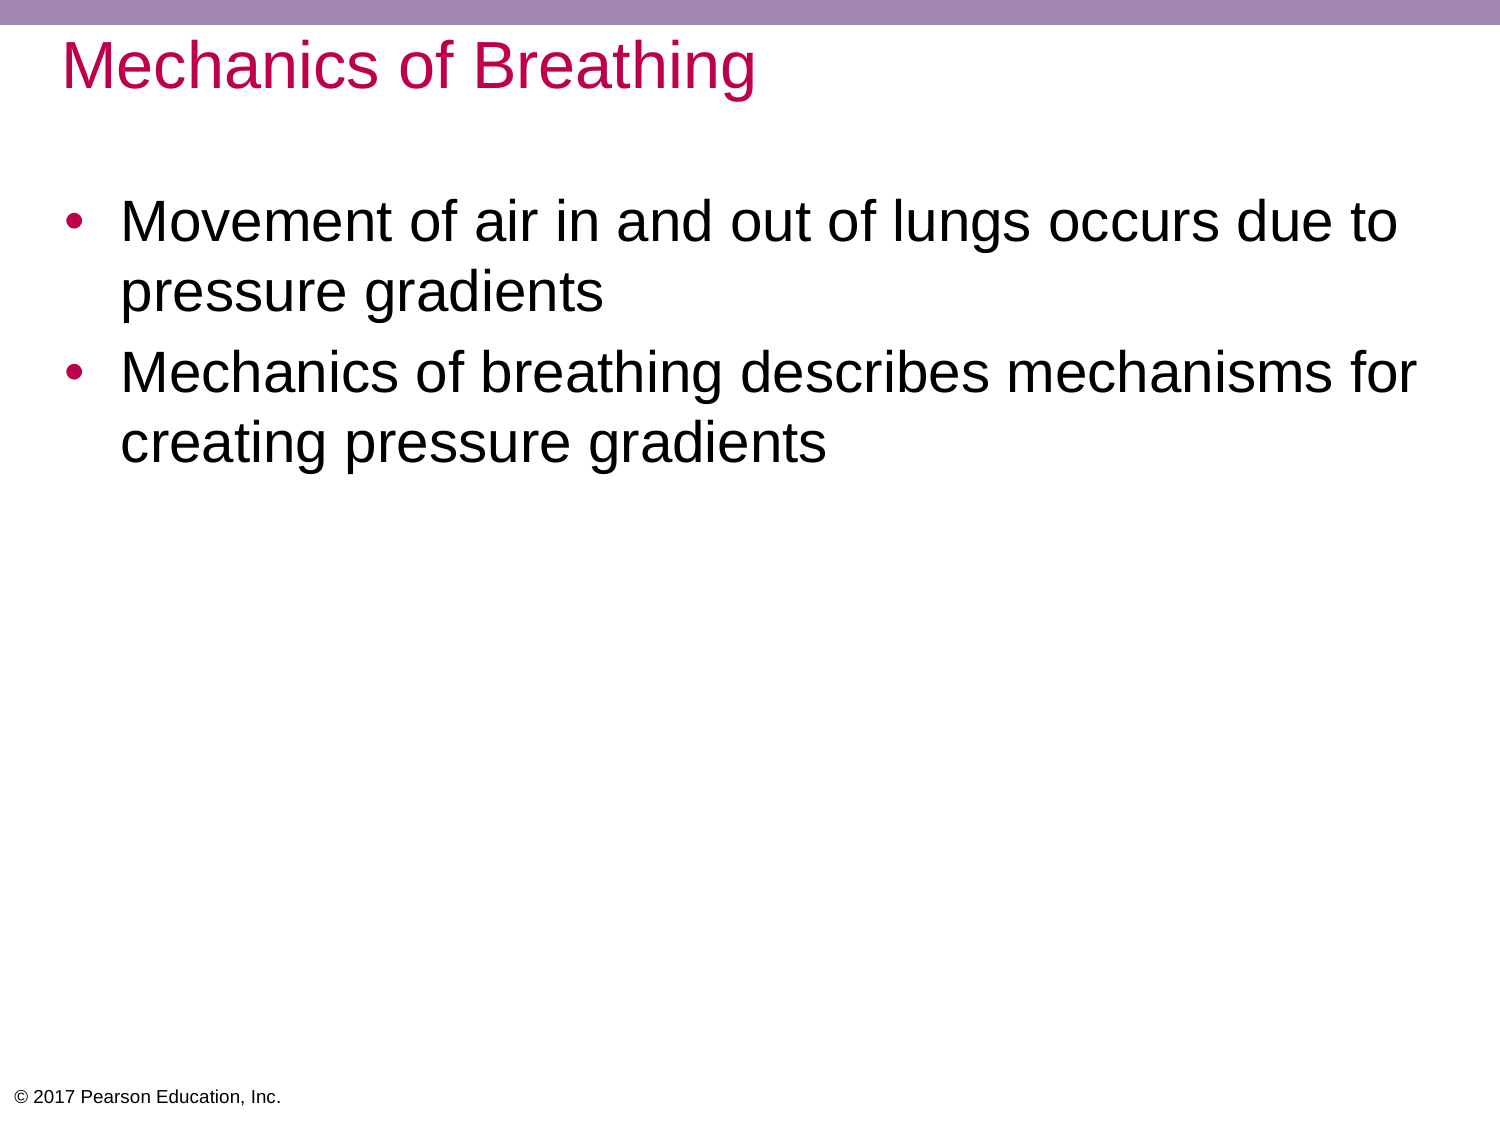

# Mechanics of Breathing
Movement of air in and out of lungs occurs due to pressure gradients
Mechanics of breathing describes mechanisms for creating pressure gradients